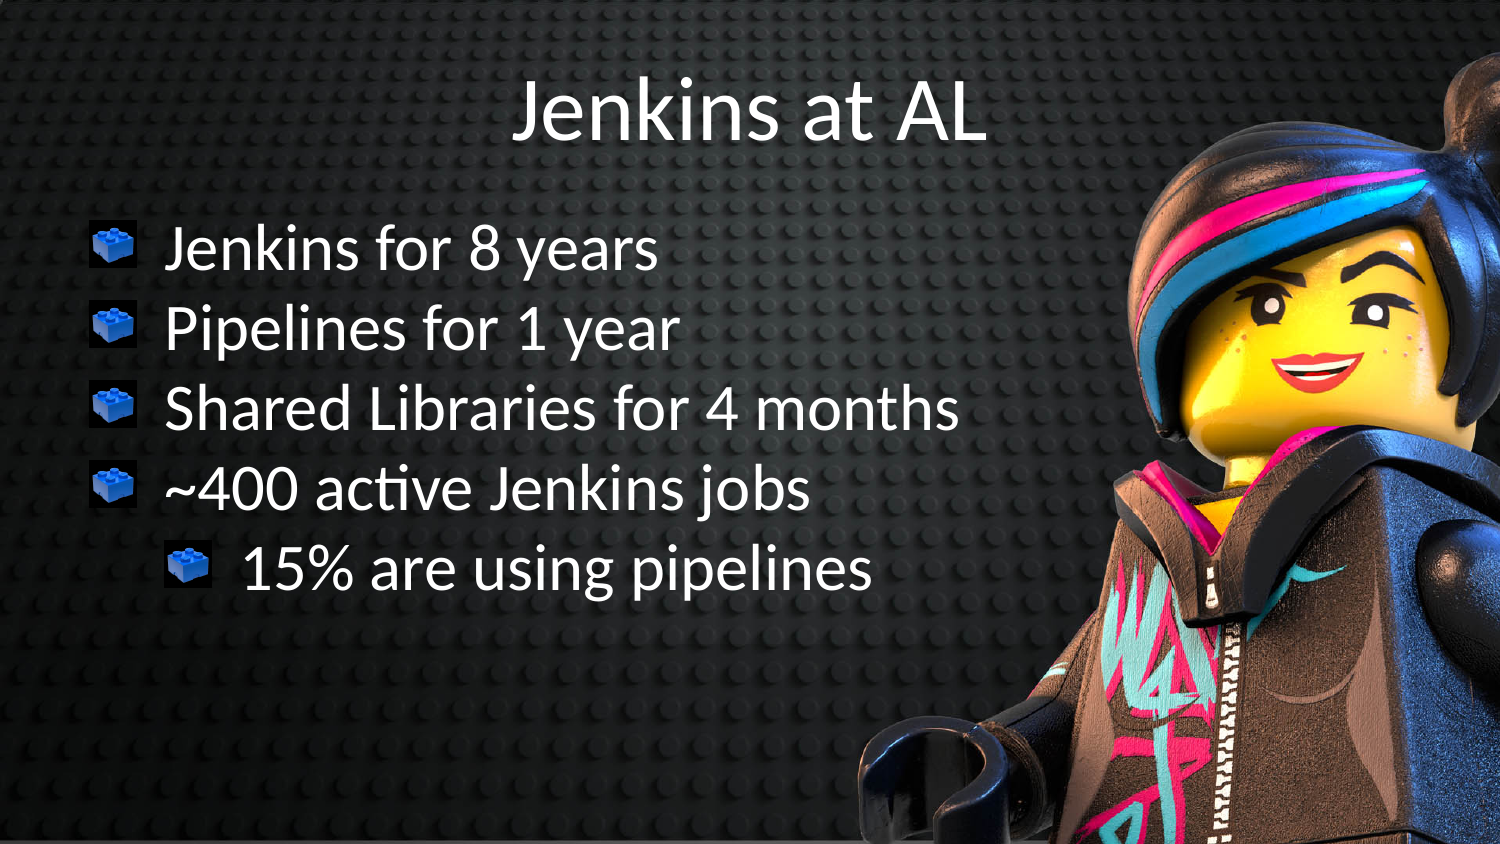

Jenkins at AL
Jenkins for 8 years
Pipelines for 1 year
Shared Libraries for 4 months
~400 active Jenkins jobs
15% are using pipelines